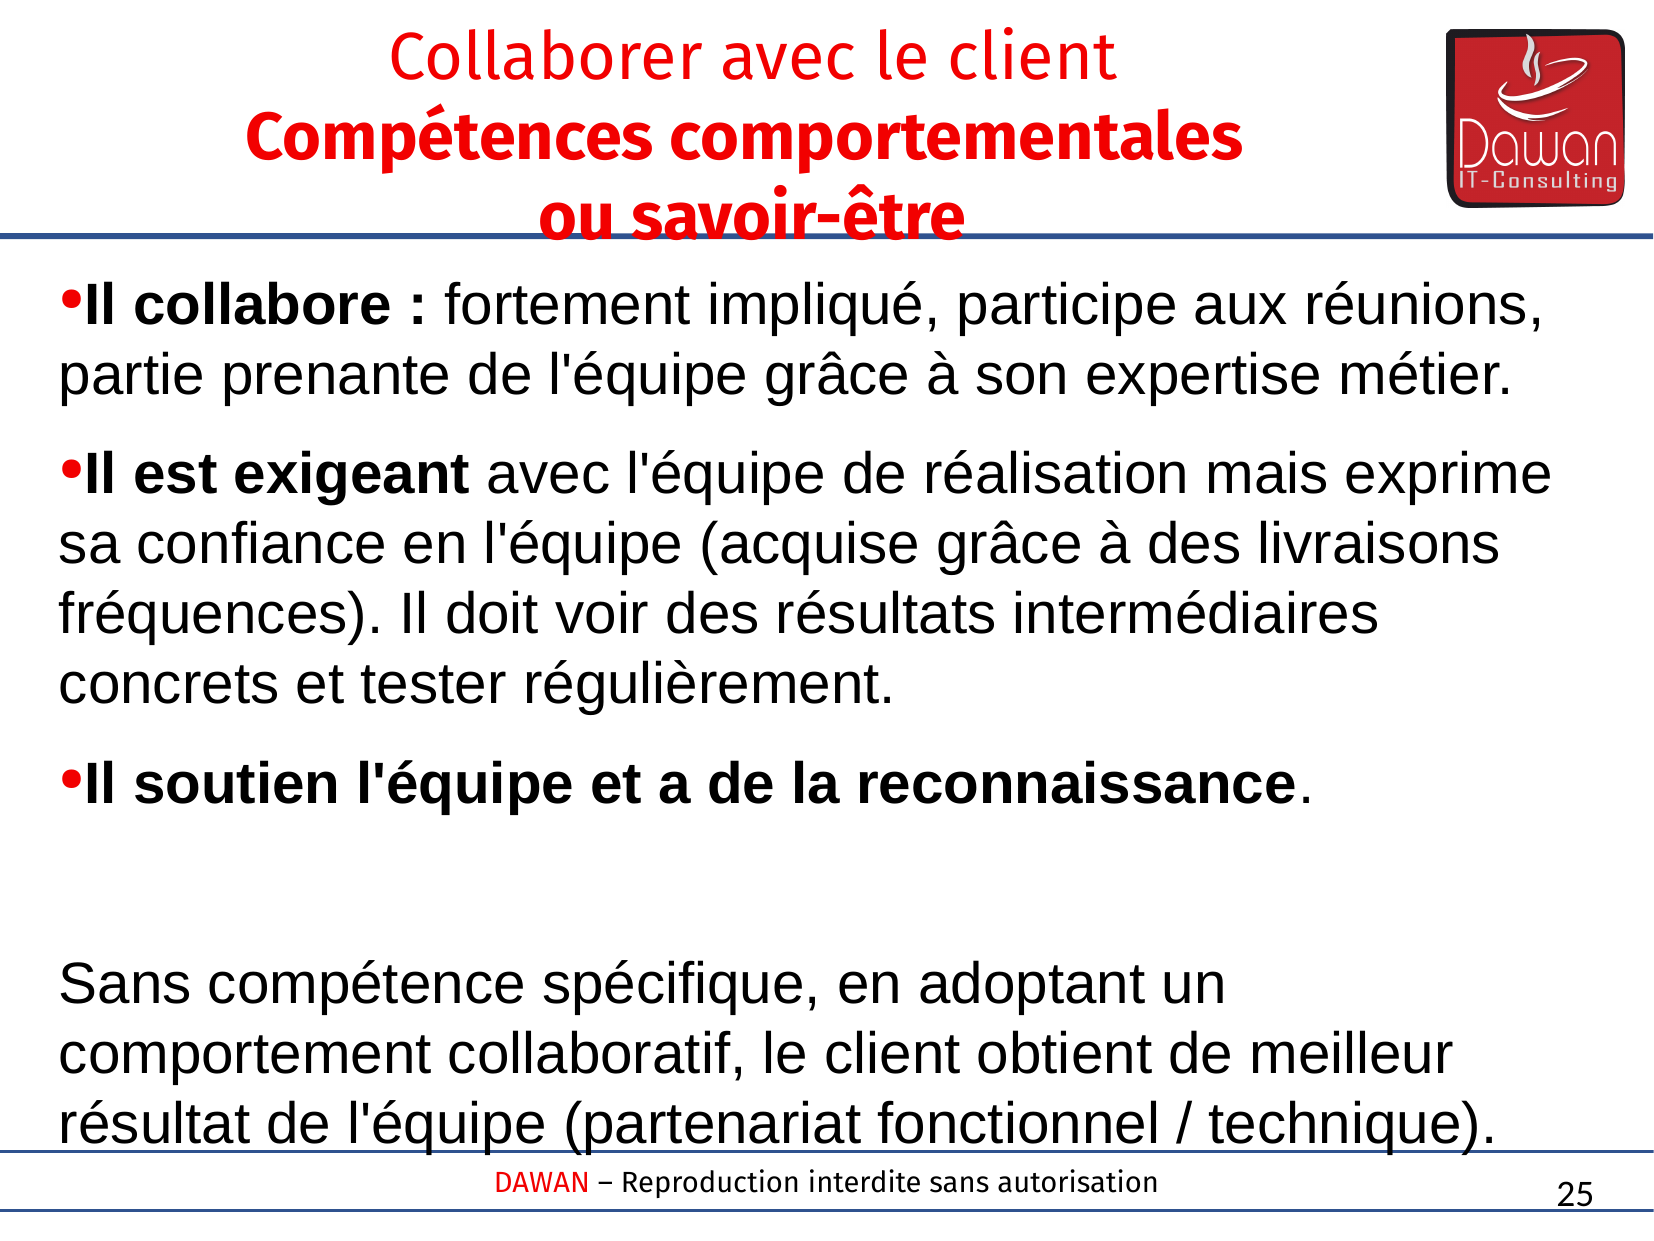

Il collabore : fortement impliqué, participe aux réunions, partie prenante de l'équipe grâce à son expertise métier.
Il est exigeant avec l'équipe de réalisation mais exprime sa confiance en l'équipe (acquise grâce à des livraisons fréquences). Il doit voir des résultats intermédiaires concrets et tester régulièrement.
Il soutien l'équipe et a de la reconnaissance.

Sans compétence spécifique, en adoptant un comportement collaboratif, le client obtient de meilleur résultat de l'équipe (partenariat fonctionnel / technique).
Collaborer avec le client
Compétences comportementales
ou savoir-être
25